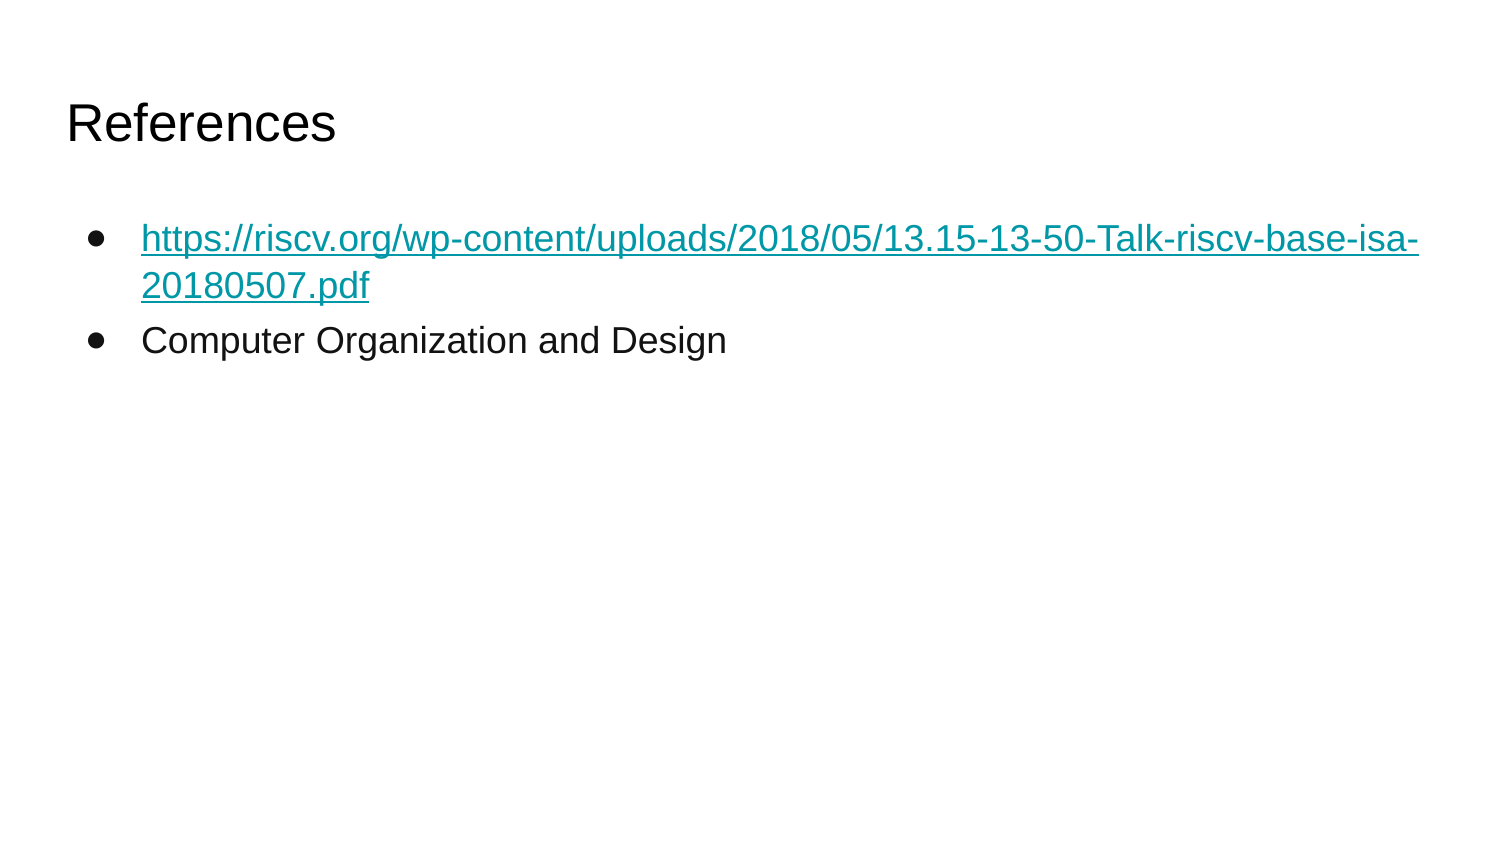

# References
https://riscv.org/wp-content/uploads/2018/05/13.15-13-50-Talk-riscv-base-isa-20180507.pdf
Computer Organization and Design